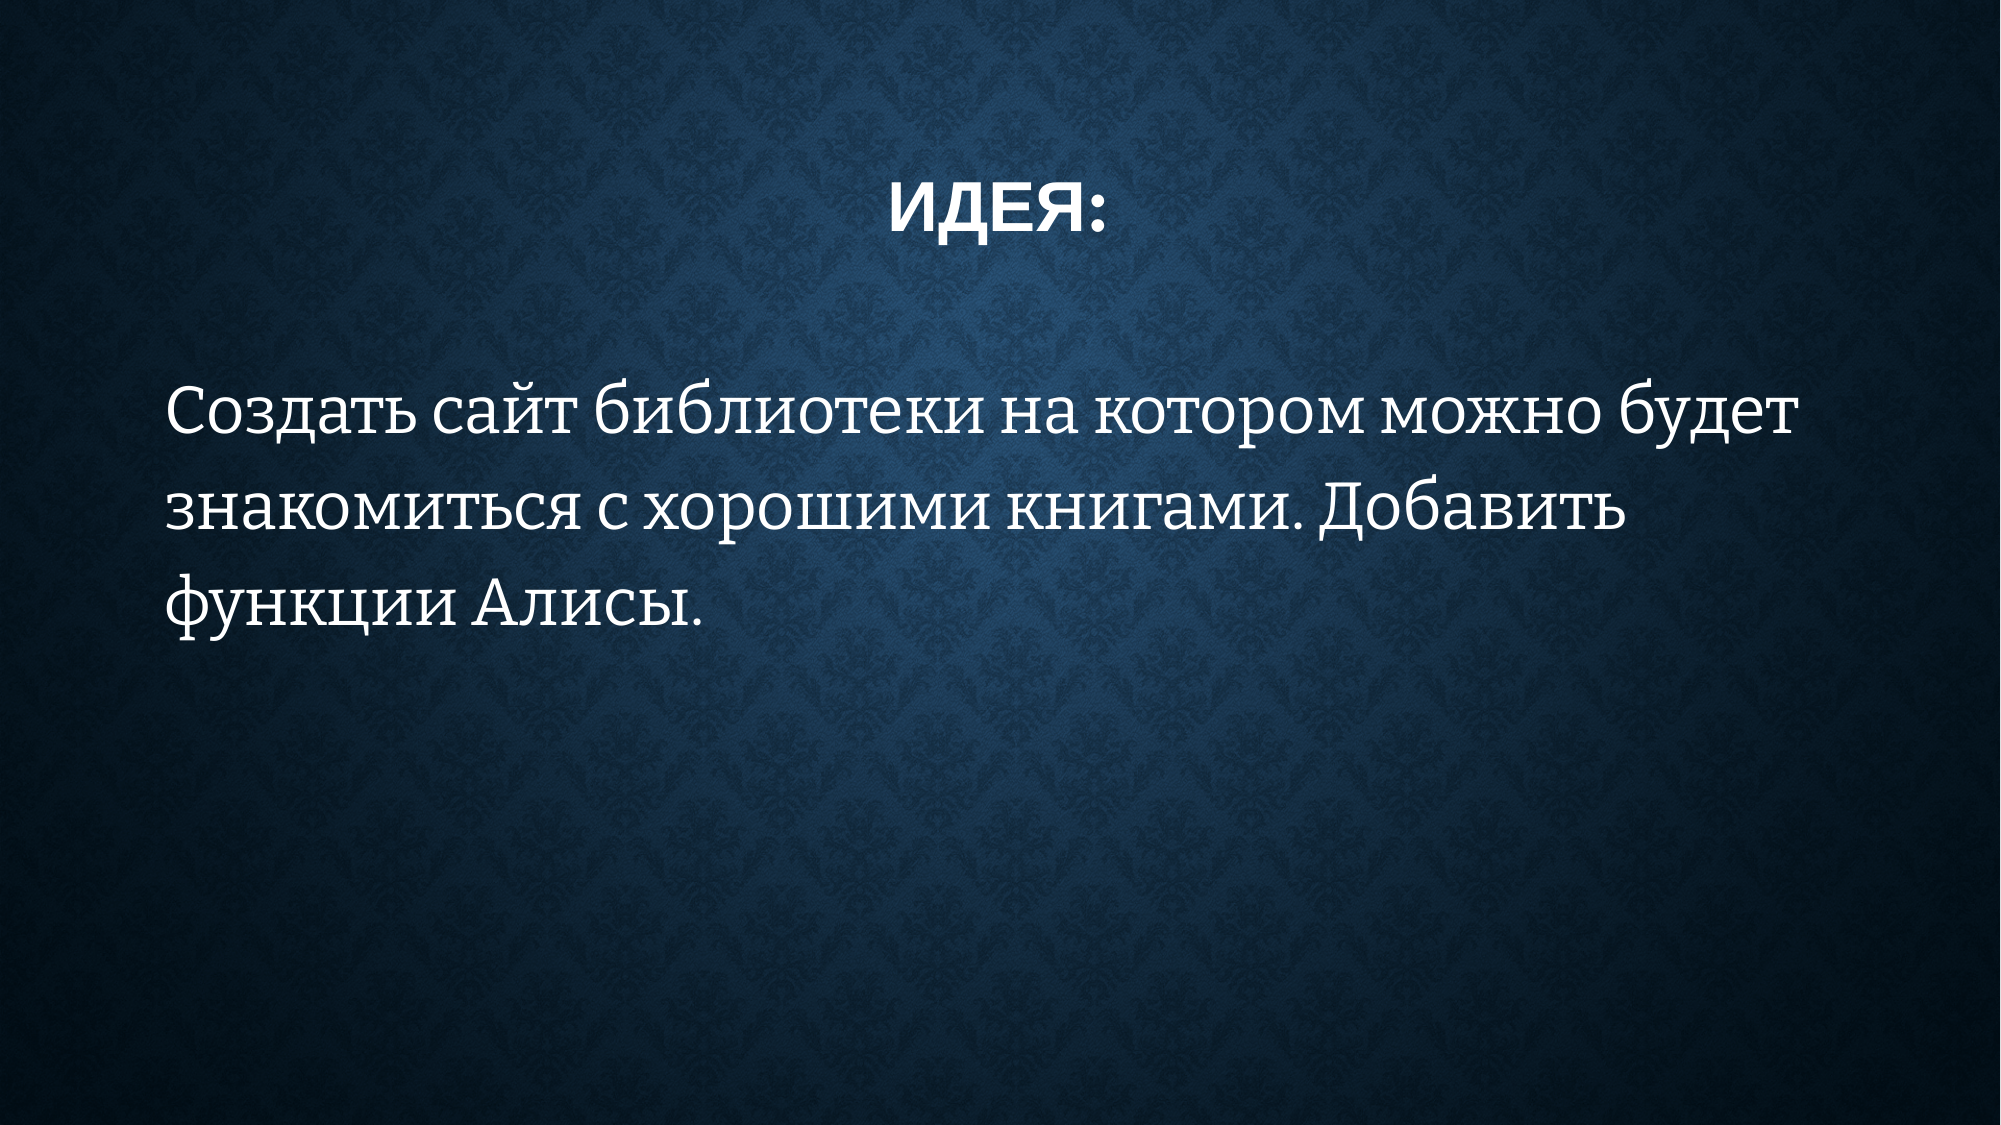

# Идея:
Создать сайт библиотеки на котором можно будет знакомиться с хорошими книгами. Добавить функции Алисы.